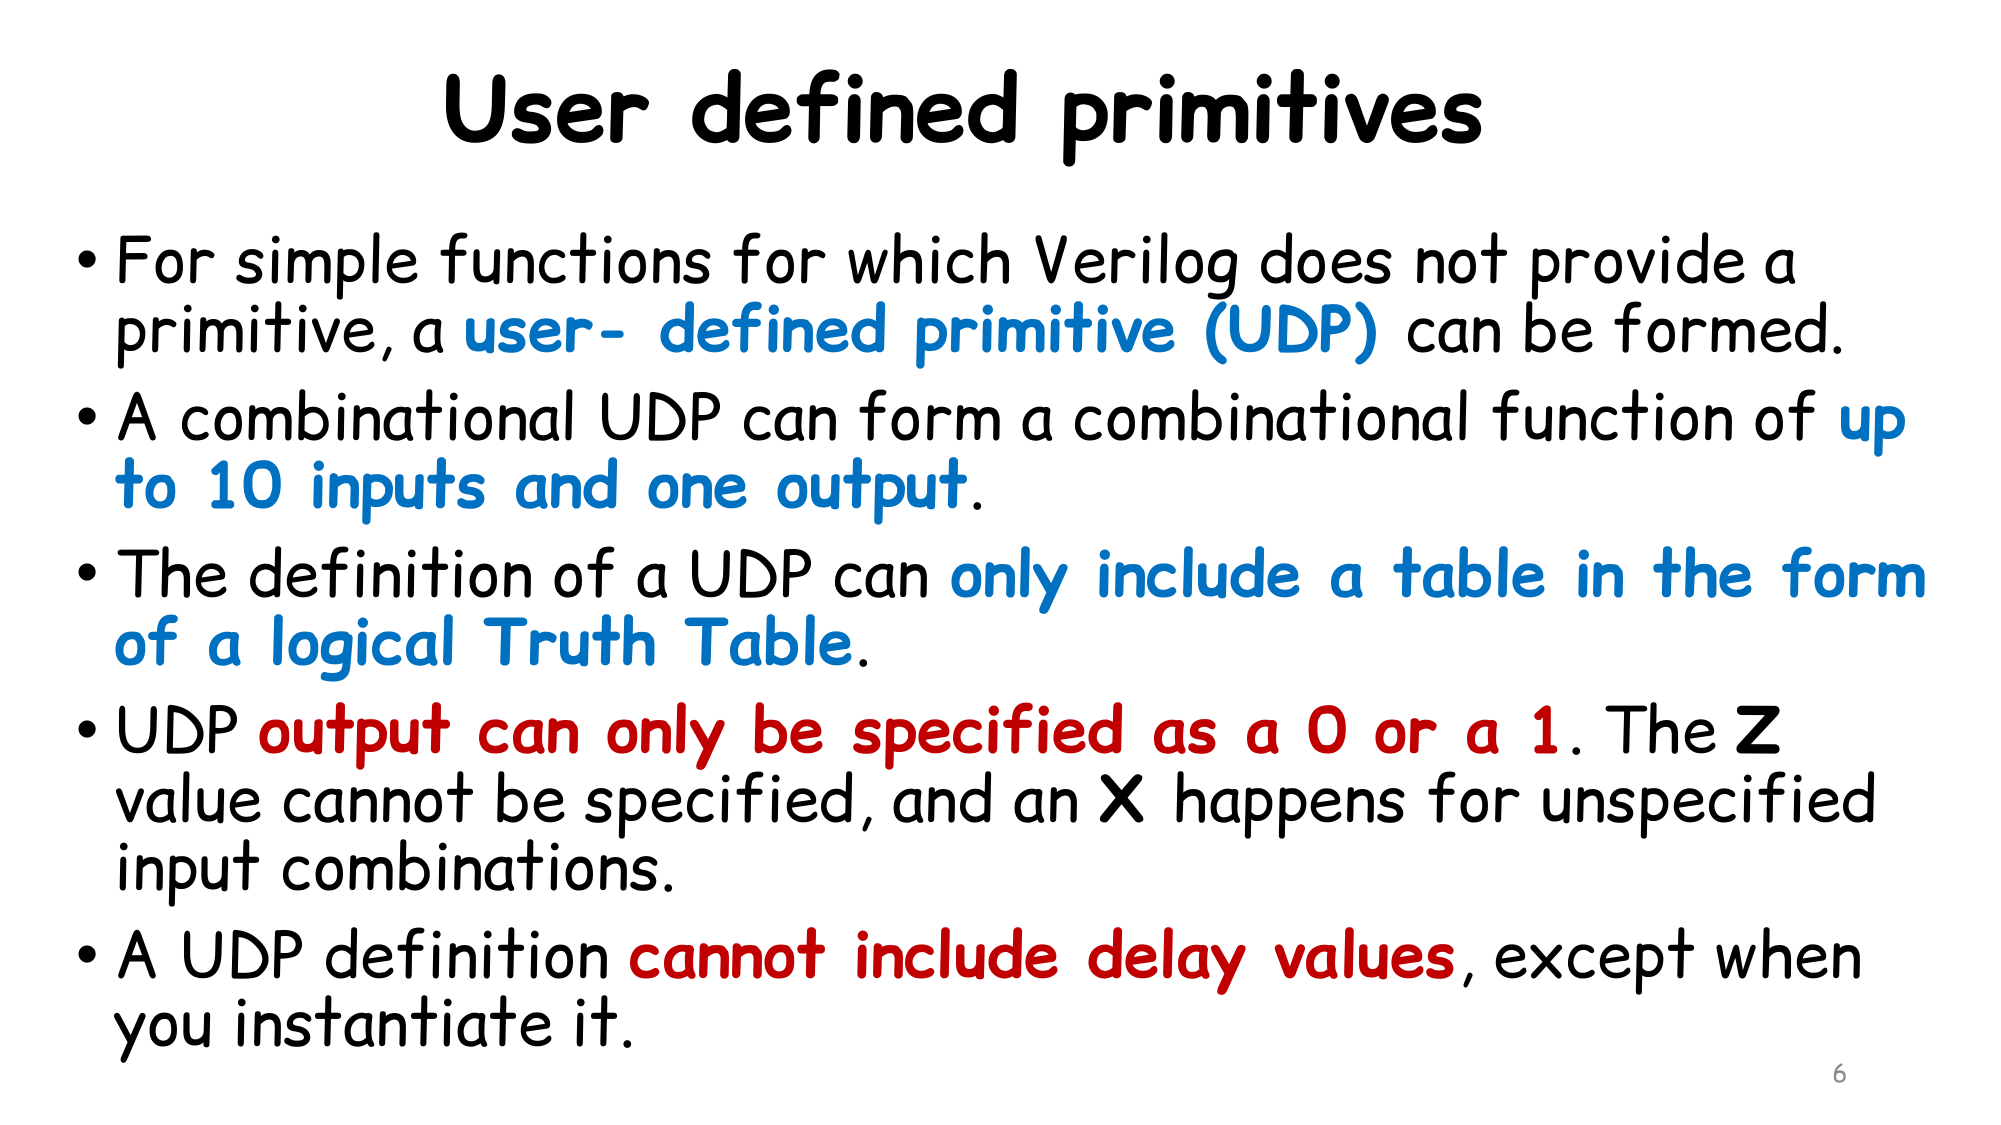

# User defined primitives
For simple functions for which Verilog does not provide a primitive, a user- defined primitive (UDP) can be formed.
A combinational UDP can form a combinational function of up to 10 inputs and one output.
The definition of a UDP can only include a table in the form of a logical Truth Table.
UDP output can only be specified as a 0 or a 1. The Z value cannot be specified, and an X happens for unspecified input combinations.
A UDP definition cannot include delay values, except when you instantiate it.
6